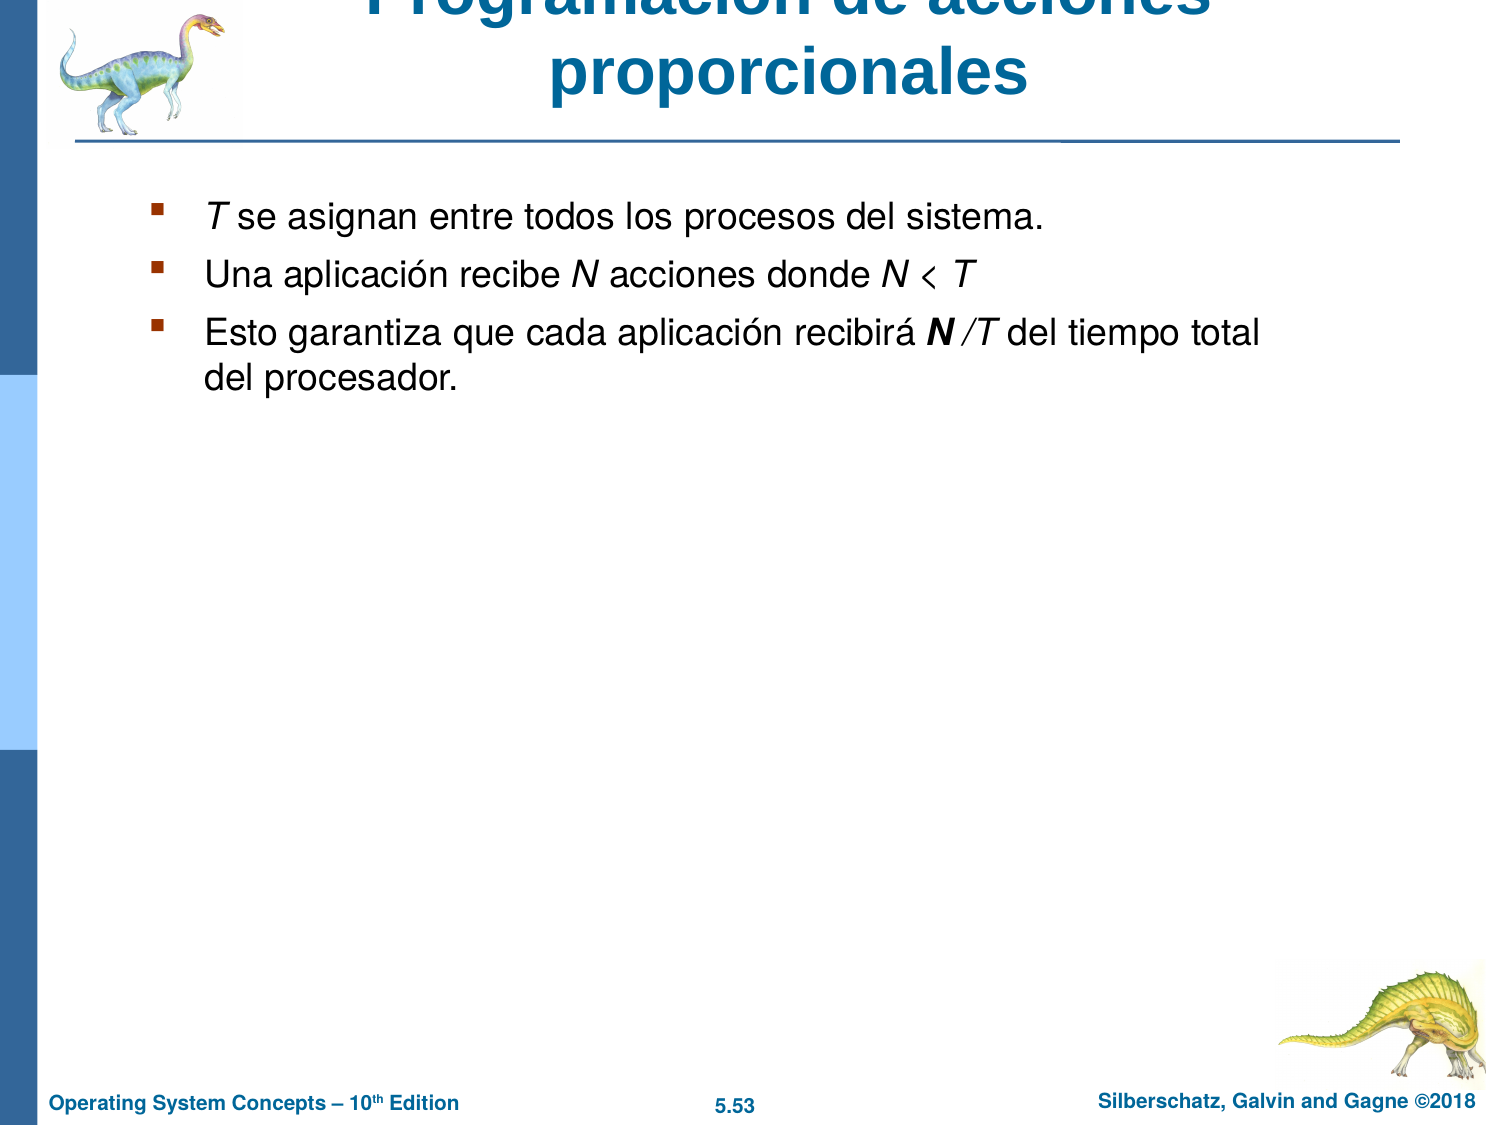

# Programación de acciones proporcionales
T se asignan entre todos los procesos del sistema.
Una aplicación recibe N acciones donde N < T
Esto garantiza que cada aplicación recibirá N /T del tiempo total del procesador.